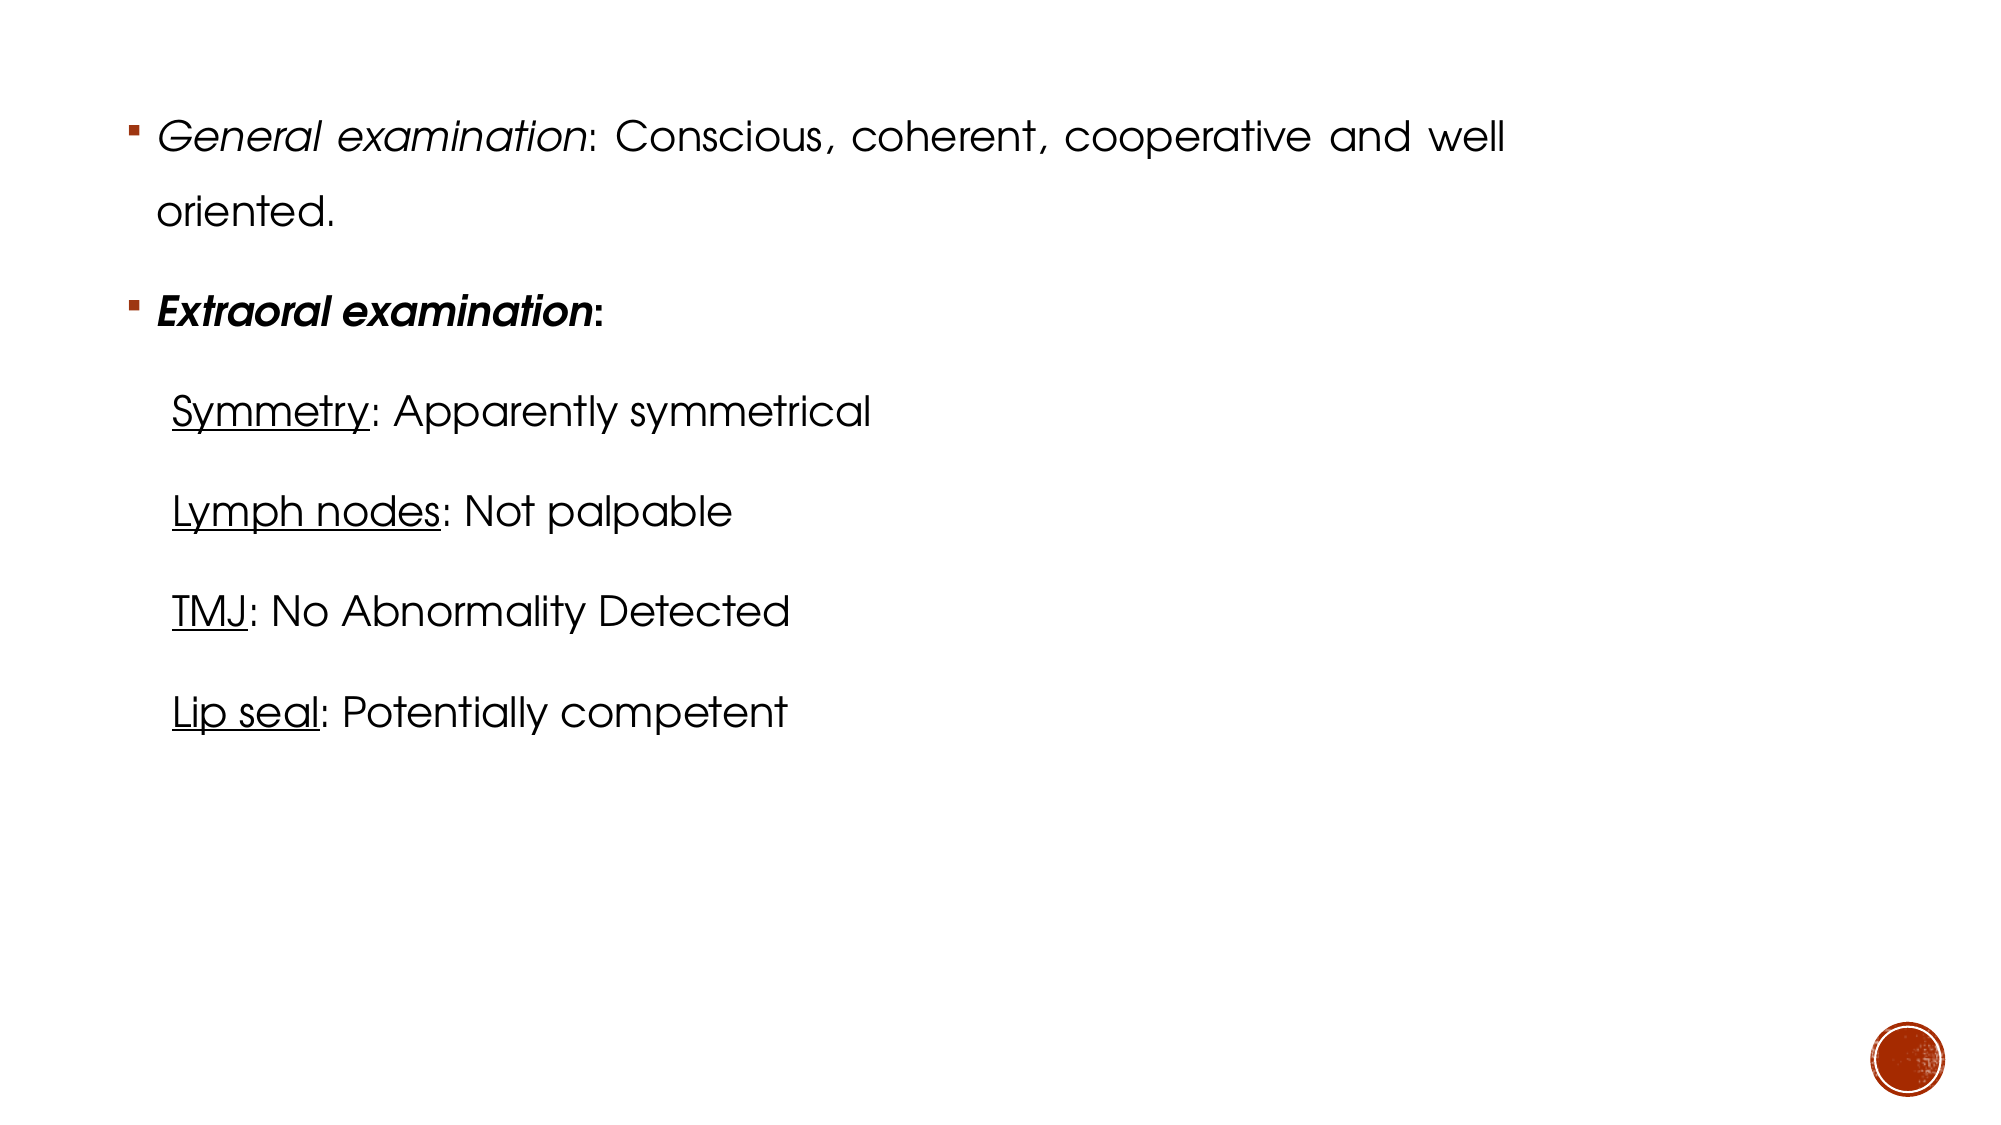

General examination: Conscious, coherent, cooperative and well oriented.
Extraoral examination:
    Symmetry: Apparently symmetrical
    Lymph nodes: Not palpable
    TMJ: No Abnormality Detected
    Lip seal: Potentially competent